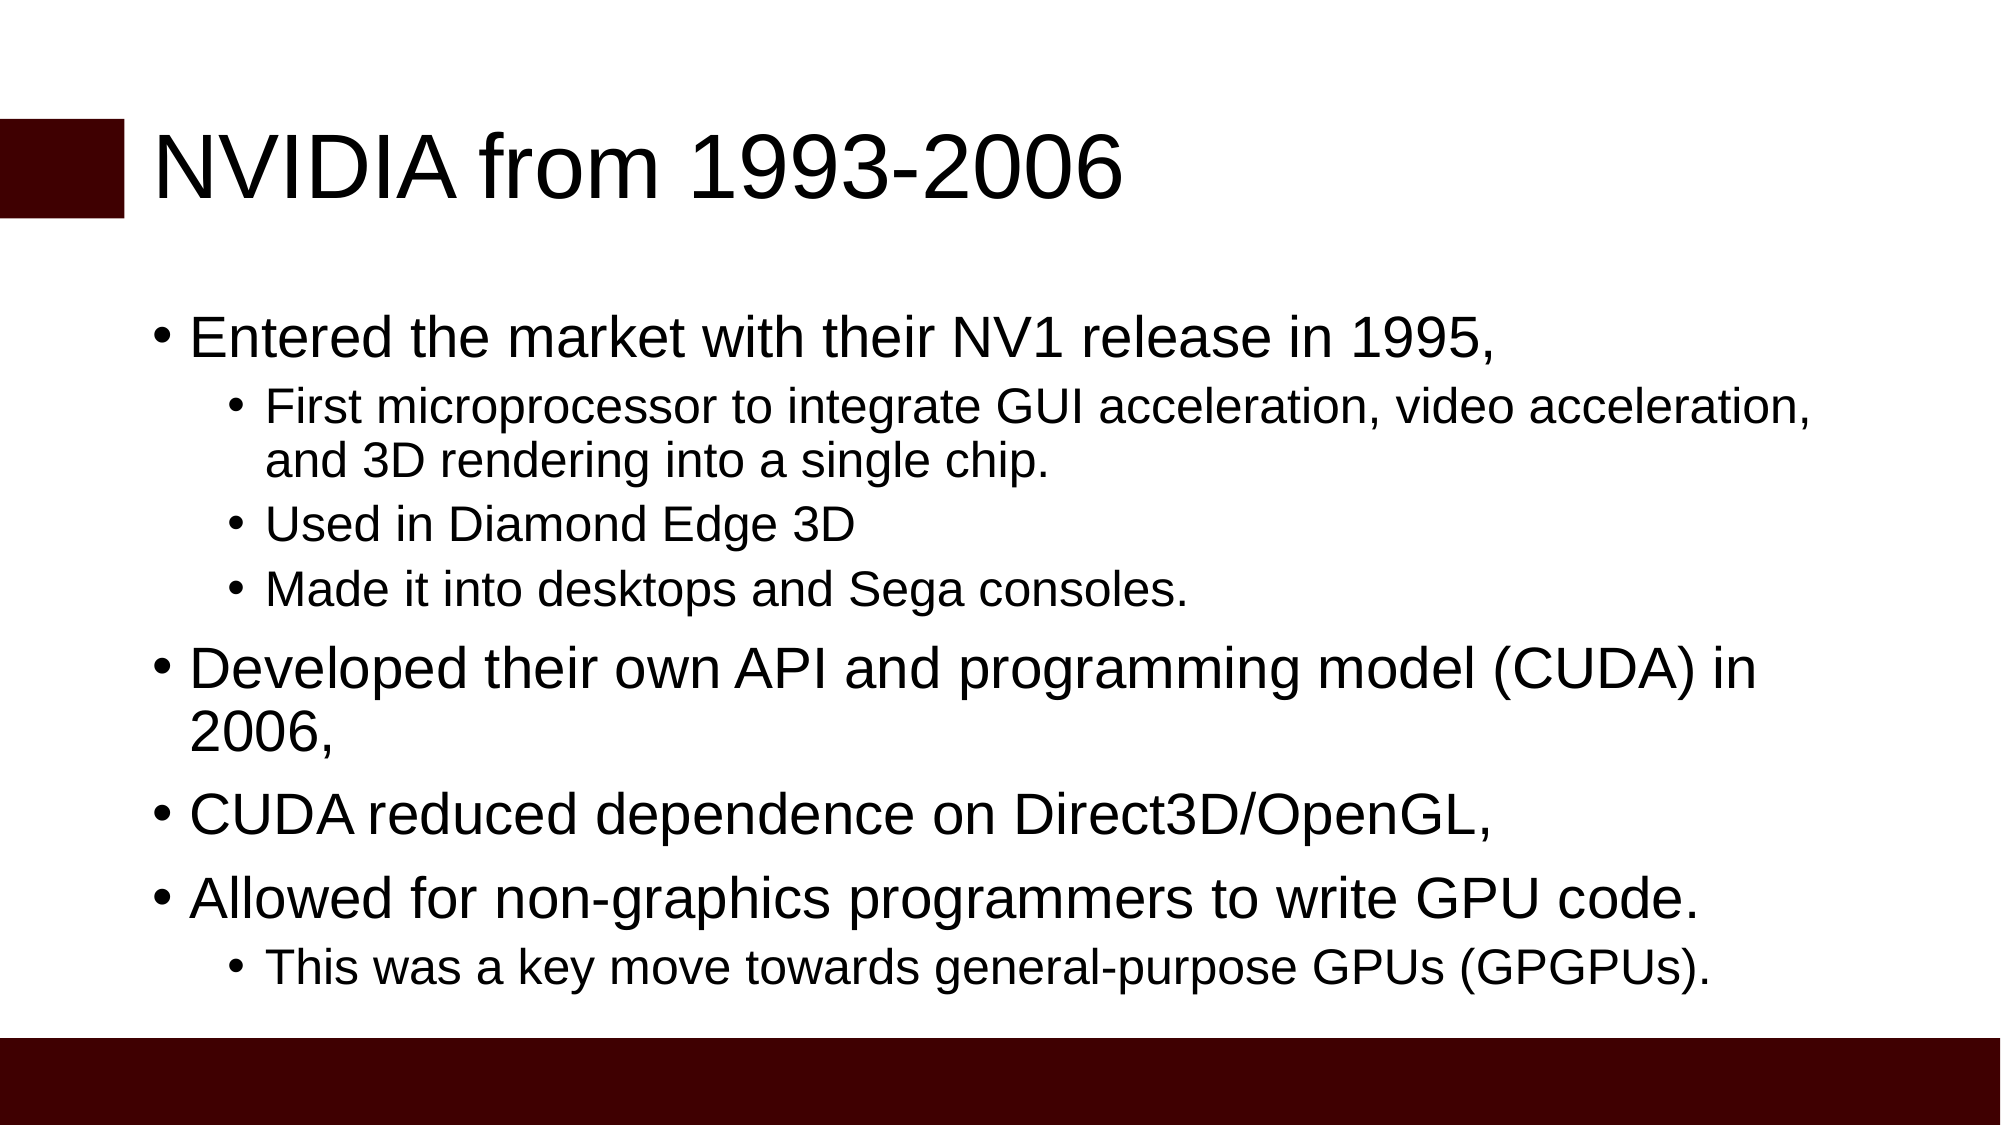

# NVIDIA from 1993-2006
Entered the market with their NV1 release in 1995,
First microprocessor to integrate GUI acceleration, video acceleration, and 3D rendering into a single chip.
Used in Diamond Edge 3D
Made it into desktops and Sega consoles.
Developed their own API and programming model (CUDA) in 2006,
CUDA reduced dependence on Direct3D/OpenGL,
Allowed for non-graphics programmers to write GPU code.
This was a key move towards general-purpose GPUs (GPGPUs).